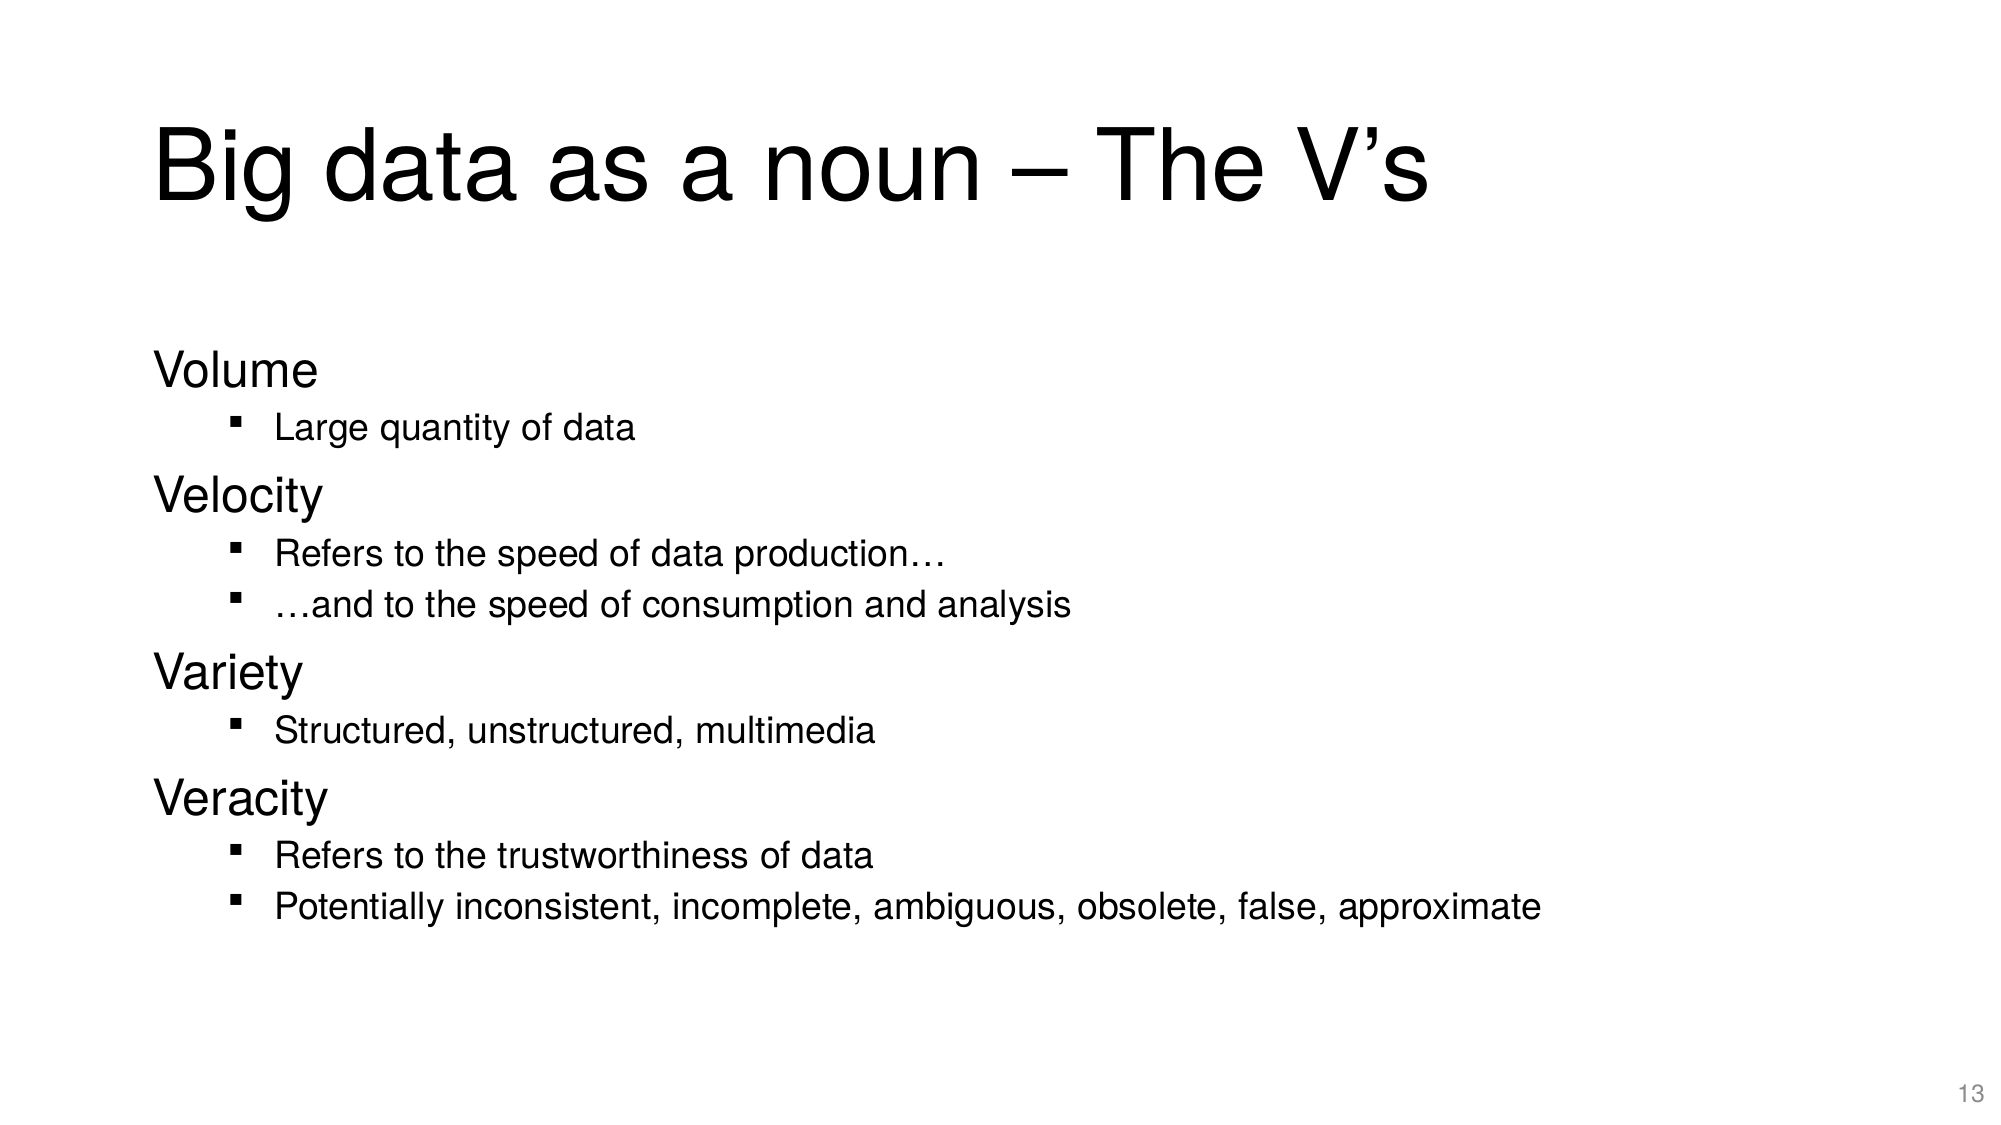

# Big data as a noun – The V’s
Volume
Large quantity of data
Velocity
Refers to the speed of data production…
…and to the speed of consumption and analysis
Variety
Structured, unstructured, multimedia
Veracity
Refers to the trustworthiness of data
Potentially inconsistent, incomplete, ambiguous, obsolete, false, approximate
13